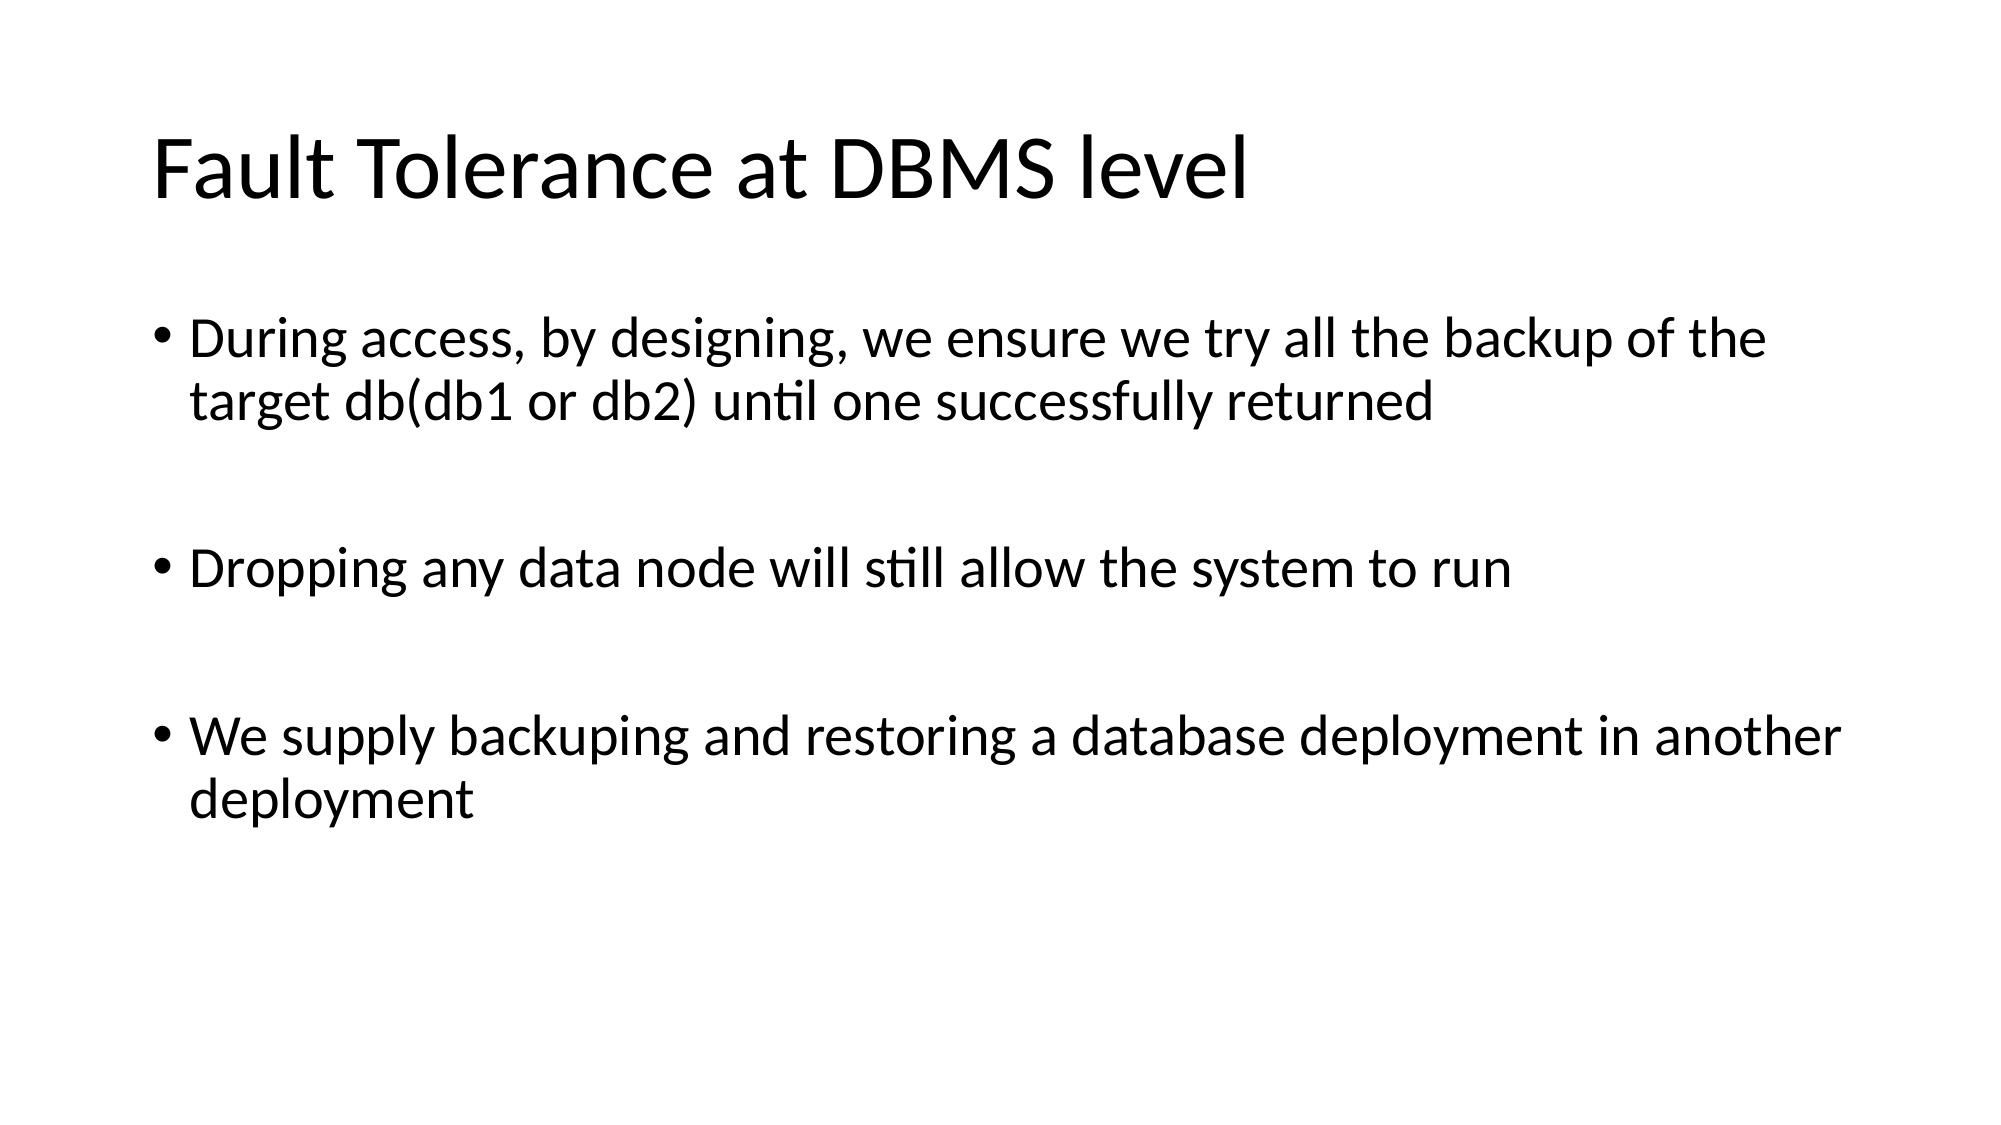

# Fault Tolerance at DBMS level
During access, by designing, we ensure we try all the backup of the target db(db1 or db2) until one successfully returned

Dropping any data node will still allow the system to run

We supply backuping and restoring a database deployment in another deployment